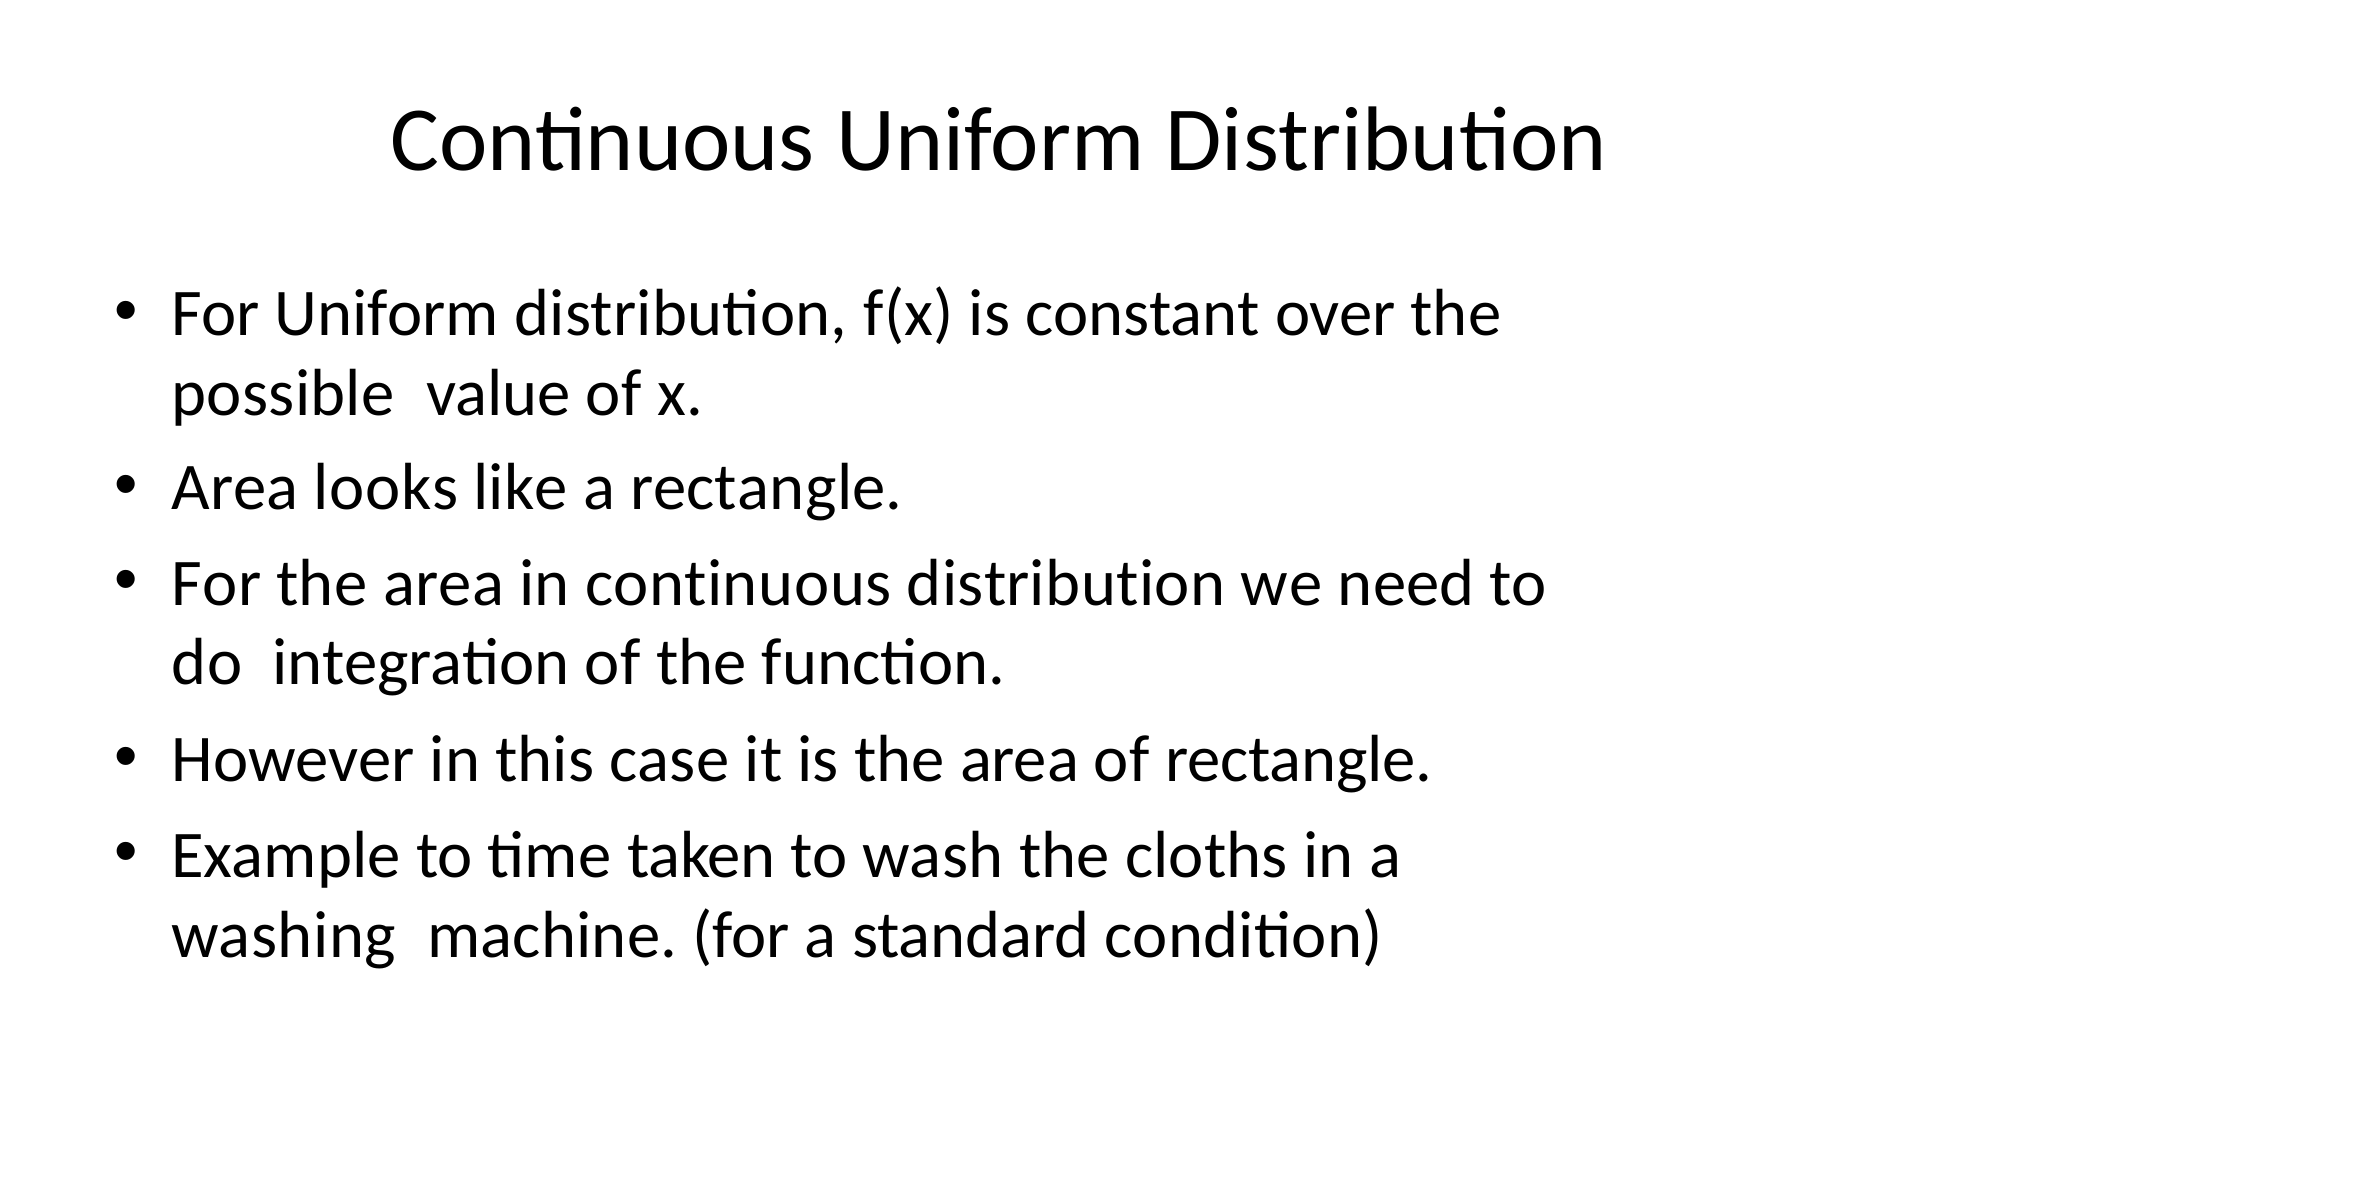

# Continuous Uniform Distribution
For Uniform distribution, f(x) is constant over the possible  value of x.
Area looks like a rectangle.
For the area in continuous distribution we need to do  integration of the function.
However in this case it is the area of rectangle.
Example to time taken to wash the cloths in a washing  machine. (for a standard condition)